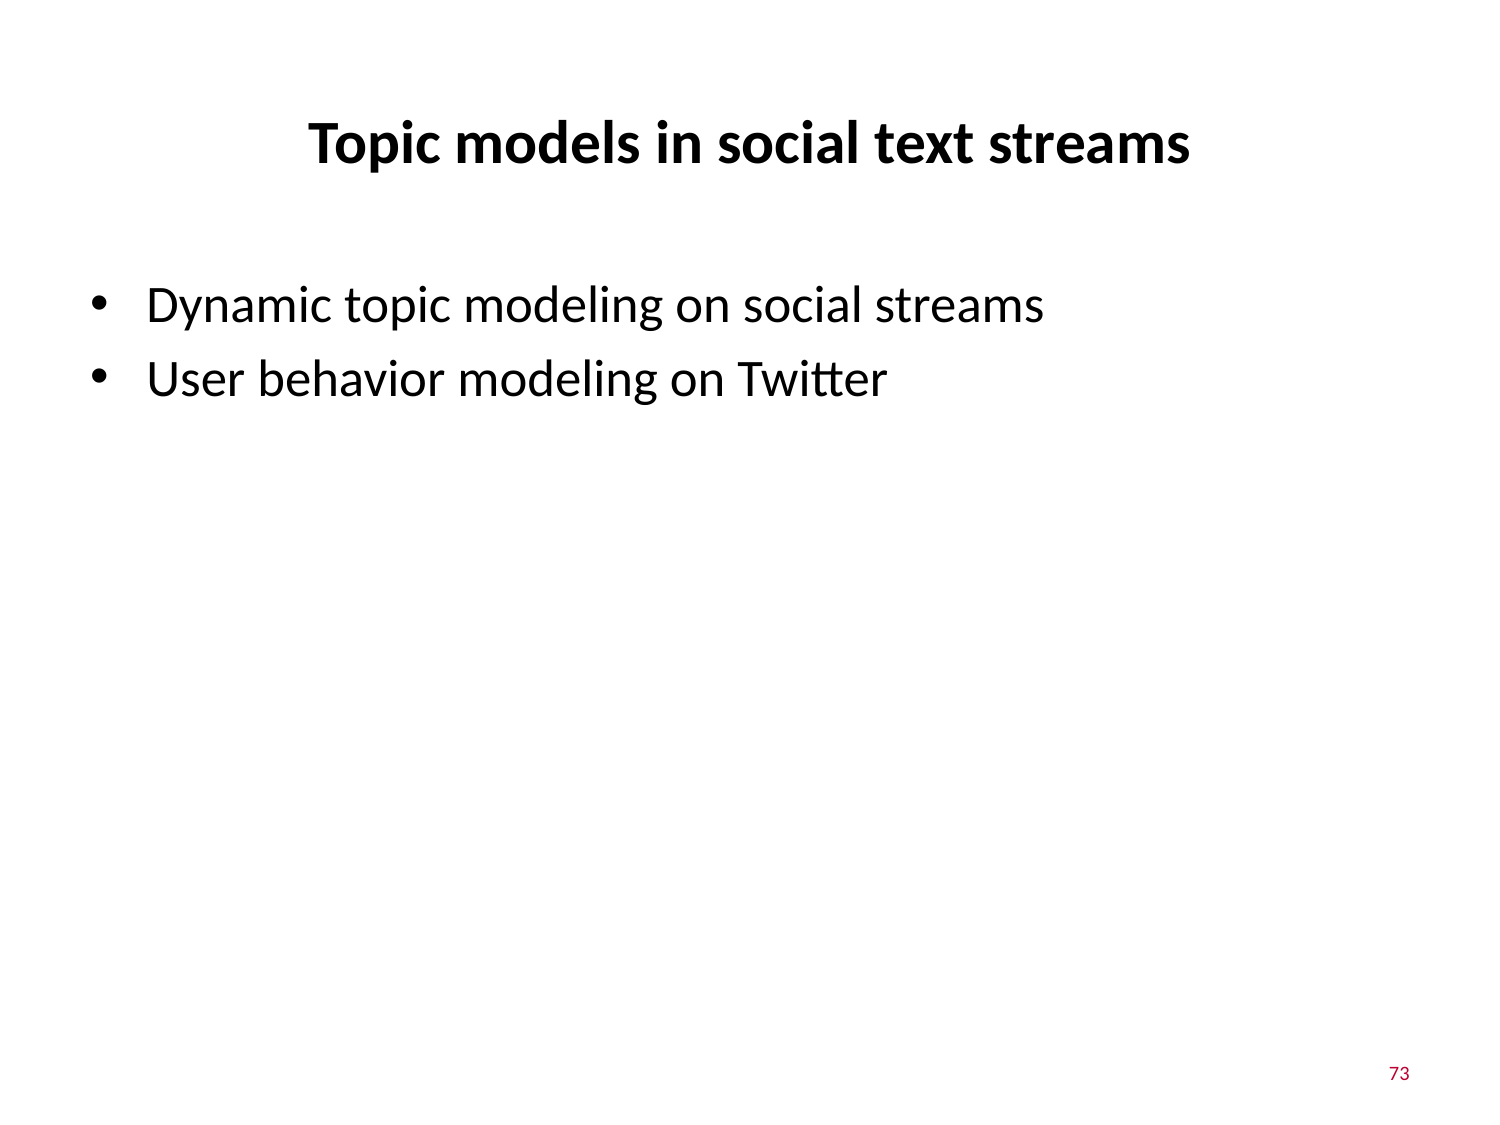

# Topic models in social text streams
Dynamic topic modeling on social streams
User behavior modeling on Twitter
73